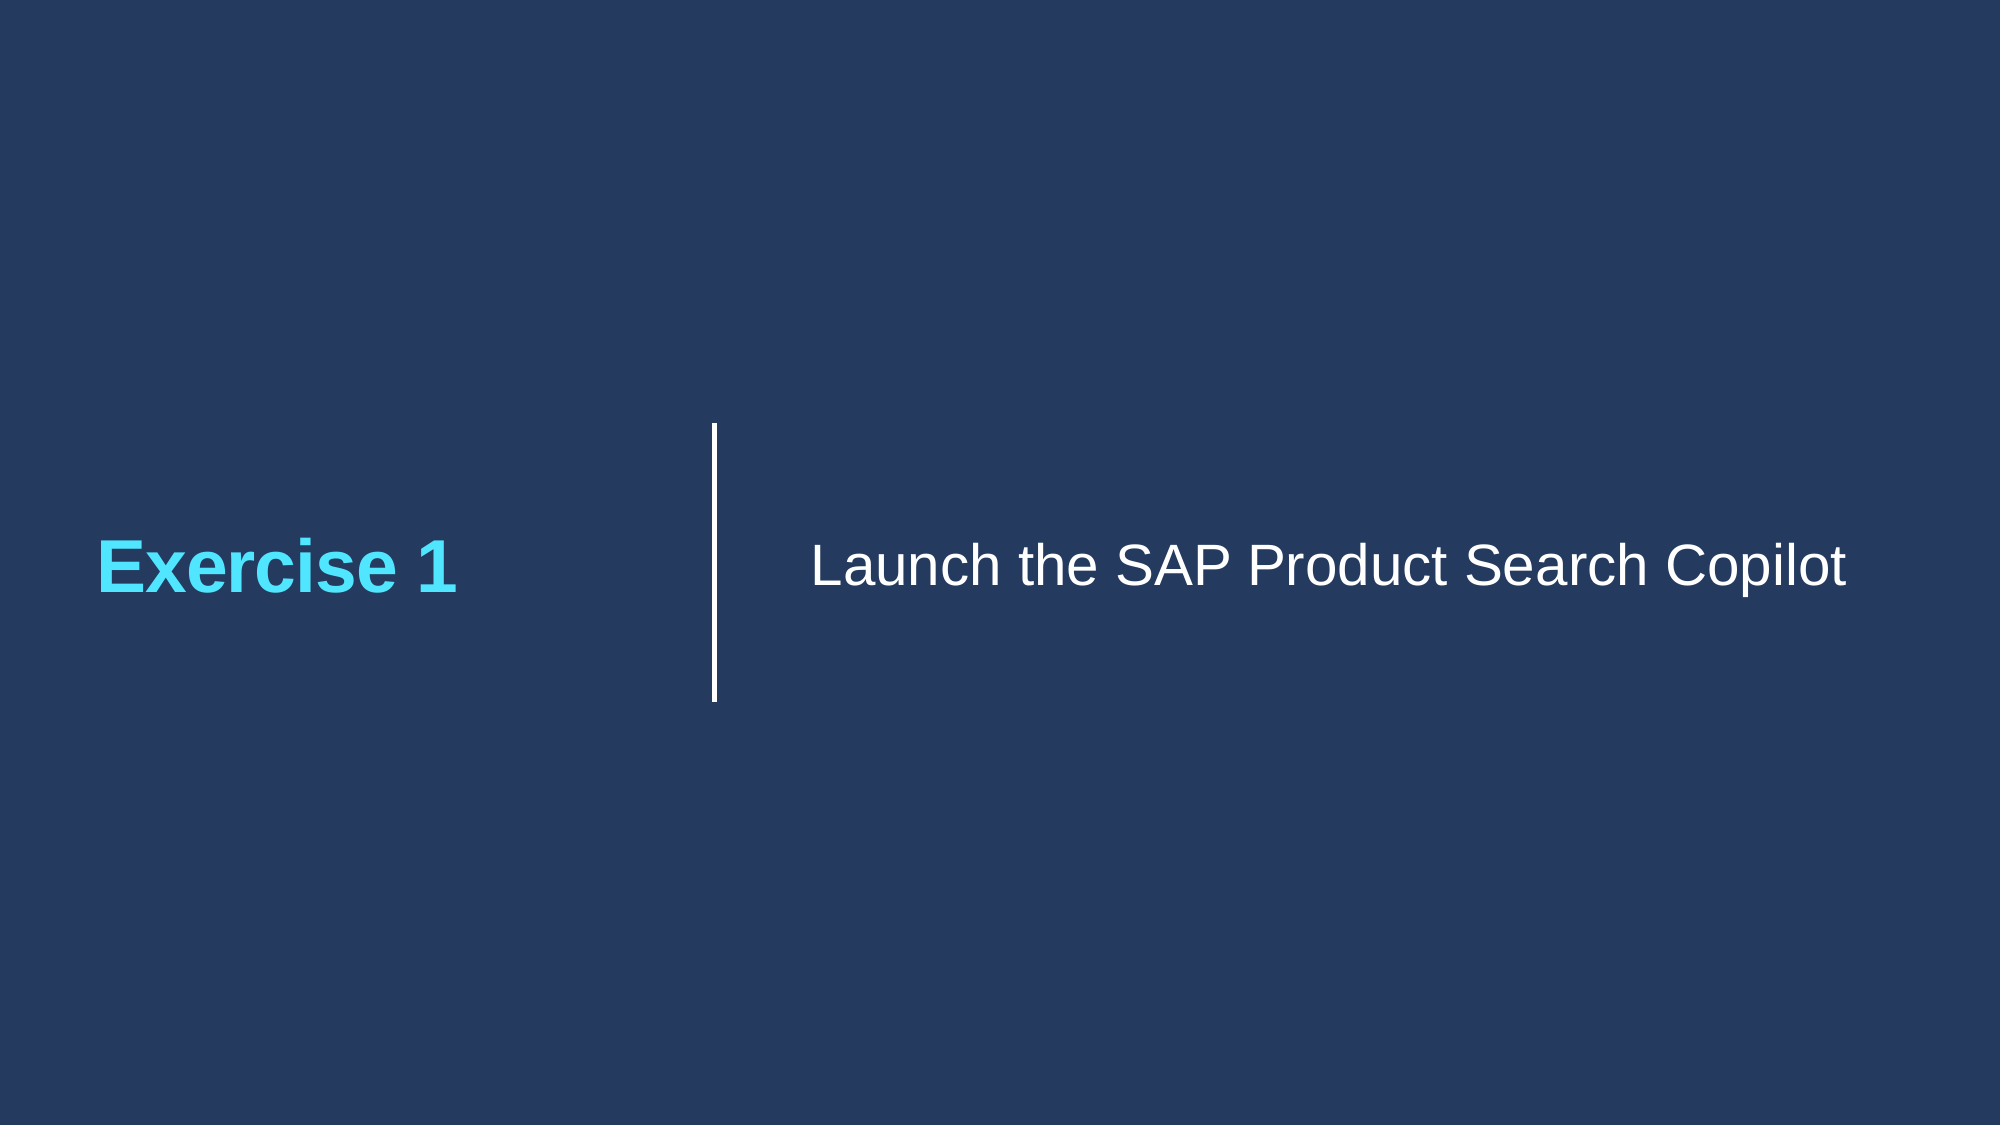

# Exercise 1
Launch the SAP Product Search Copilot